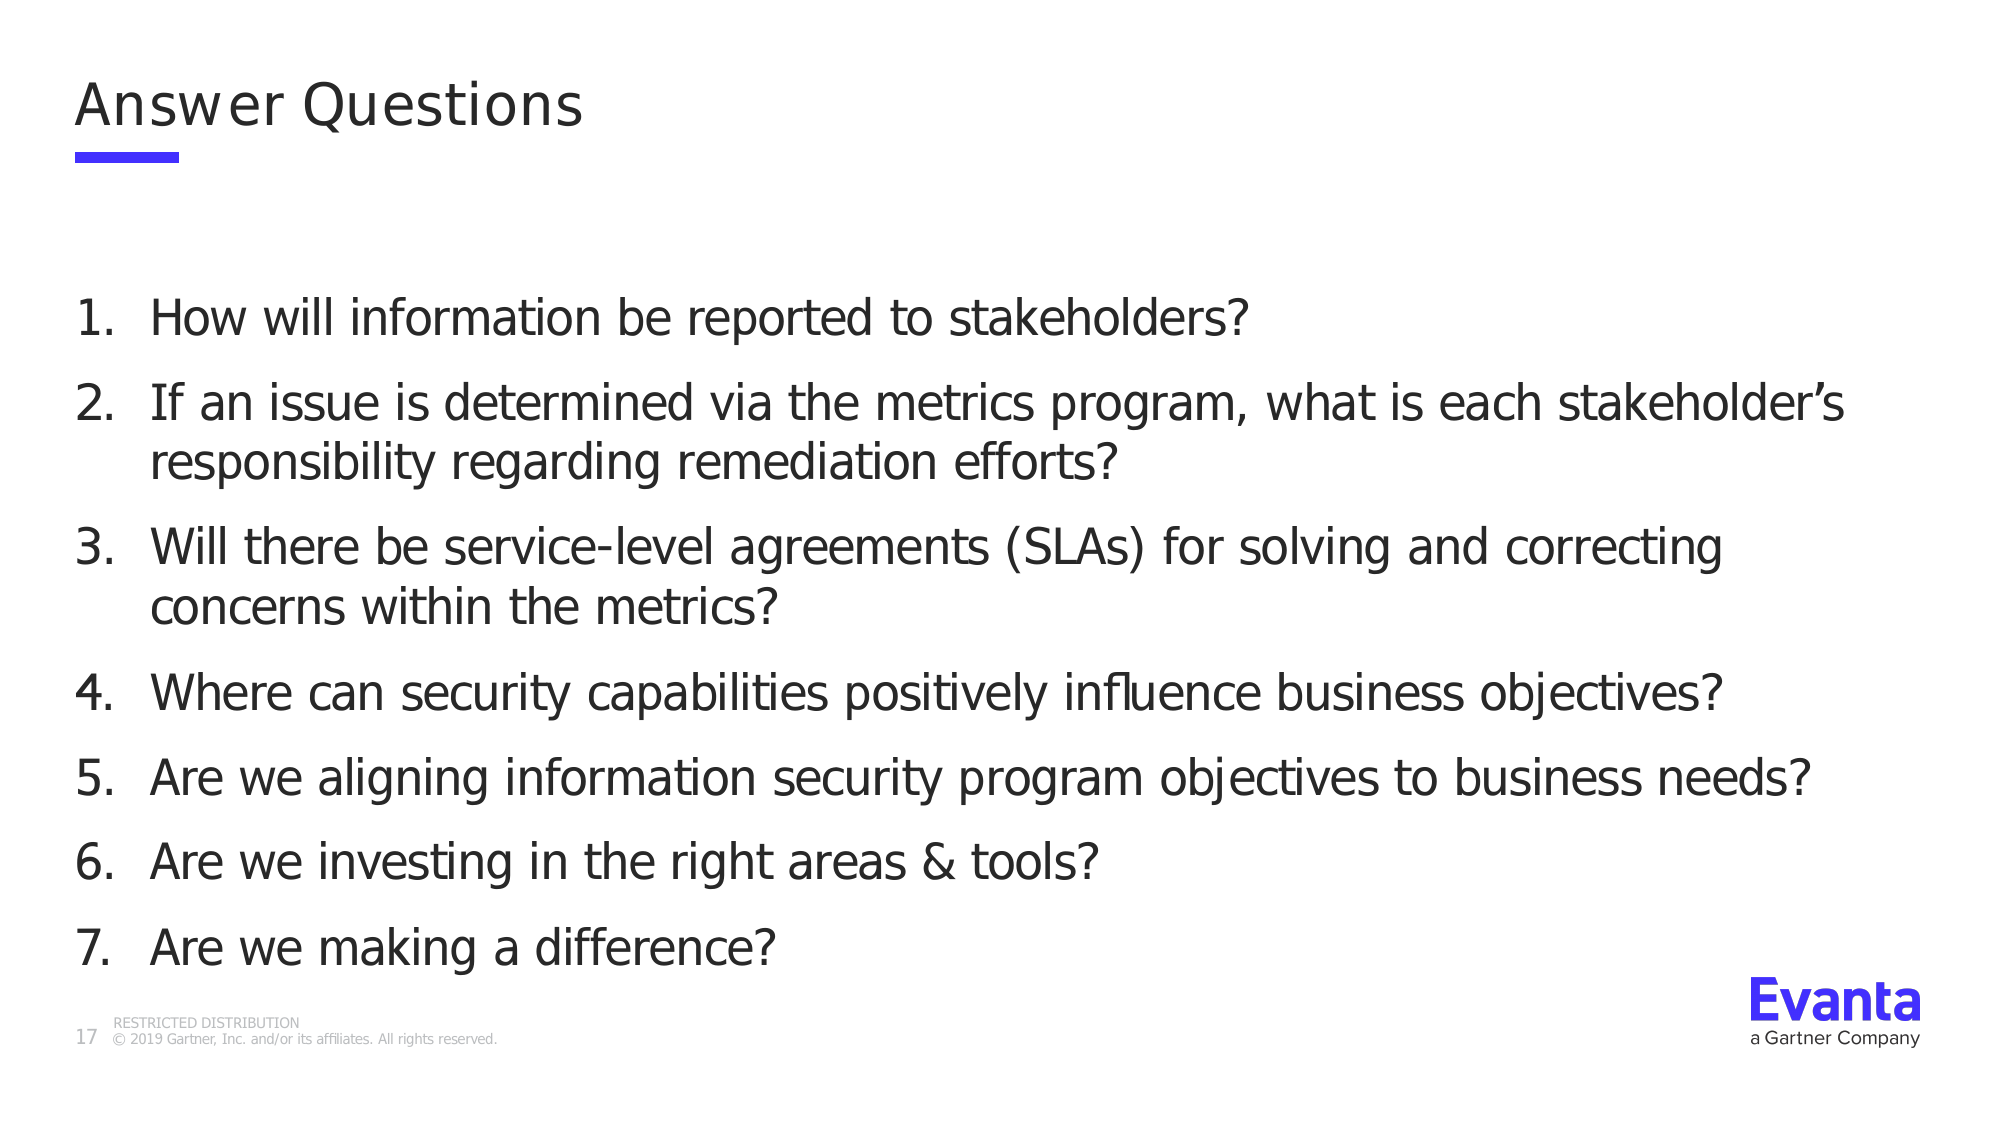

# Answer Questions
How will information be reported to stakeholders?
If an issue is determined via the metrics program, what is each stakeholder’s responsibility regarding remediation efforts?
Will there be service-level agreements (SLAs) for solving and correcting concerns within the metrics?
Where can security capabilities positively influence business objectives?
Are we aligning information security program objectives to business needs?
Are we investing in the right areas & tools?
Are we making a difference?